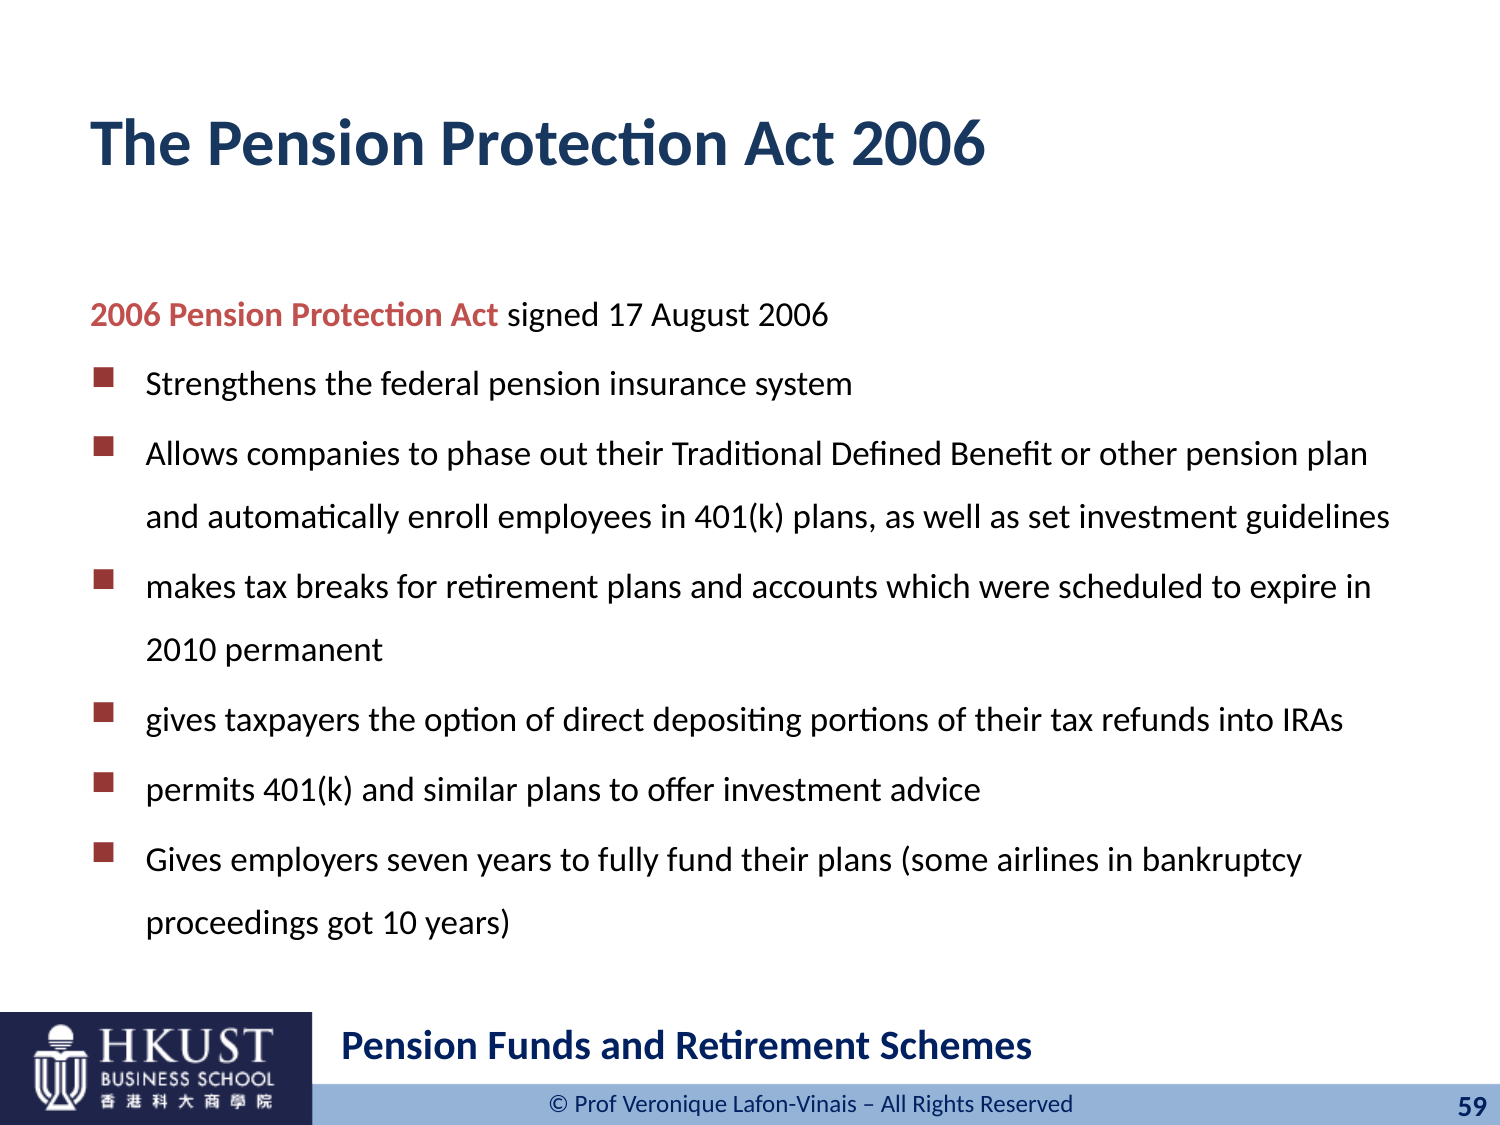

# The Pension Protection Act 2006
2006 Pension Protection Act signed 17 August 2006
Strengthens the federal pension insurance system
Allows companies to phase out their Traditional Defined Benefit or other pension plan and automatically enroll employees in 401(k) plans, as well as set investment guidelines
makes tax breaks for retirement plans and accounts which were scheduled to expire in 2010 permanent
gives taxpayers the option of direct depositing portions of their tax refunds into IRAs
permits 401(k) and similar plans to offer investment advice
Gives employers seven years to fully fund their plans (some airlines in bankruptcy proceedings got 10 years)
Pension Funds and Retirement Schemes
59